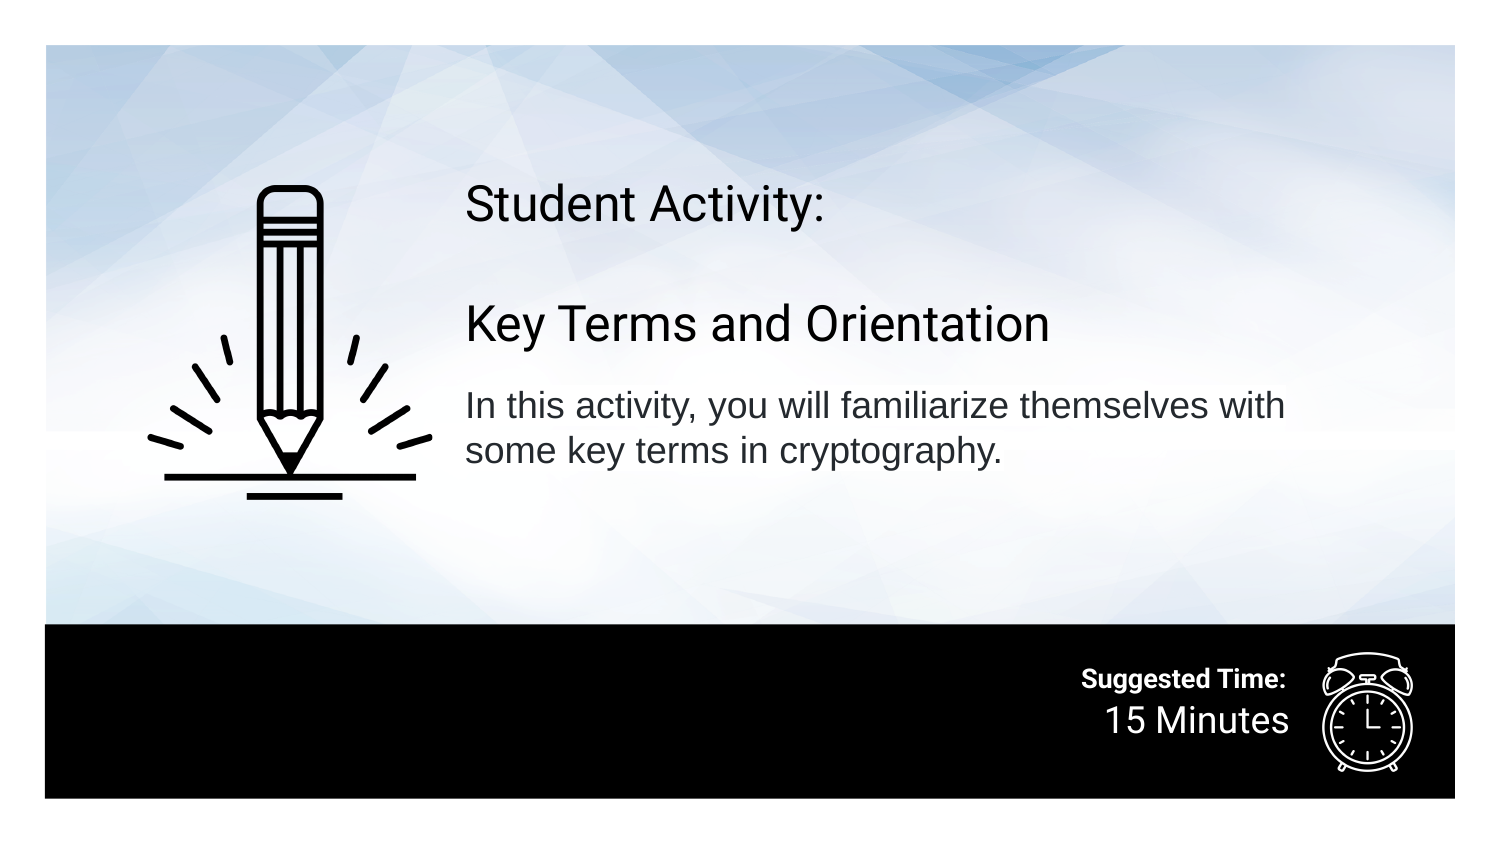

Student Activity:

Key Terms and Orientation

In this activity, you will familiarize themselves with some key terms in cryptography.

# 15 Minutes